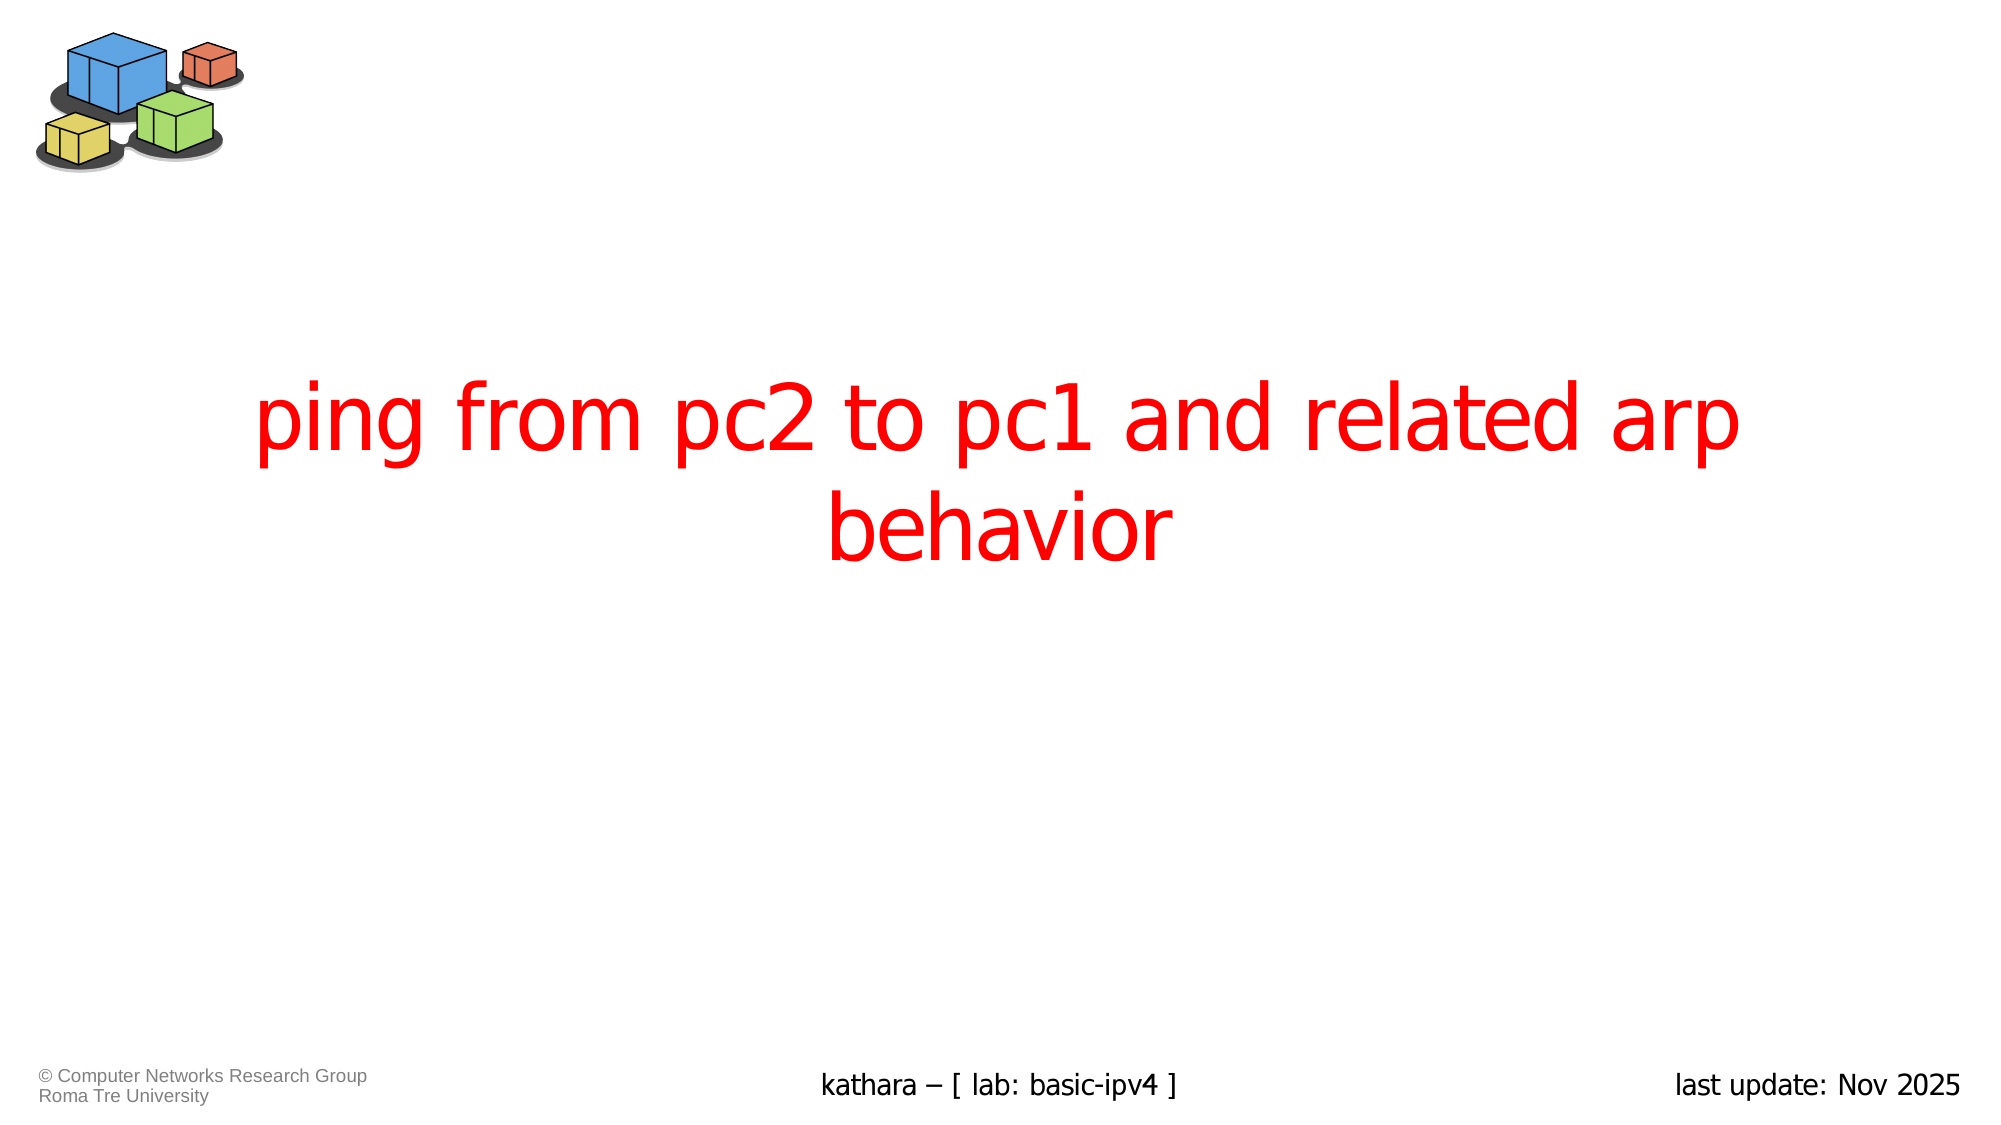

# ping from pc2 to pc1 and related arp behavior

kathara – [ lab: basic-ipv4 ]
last update: Nov 2025